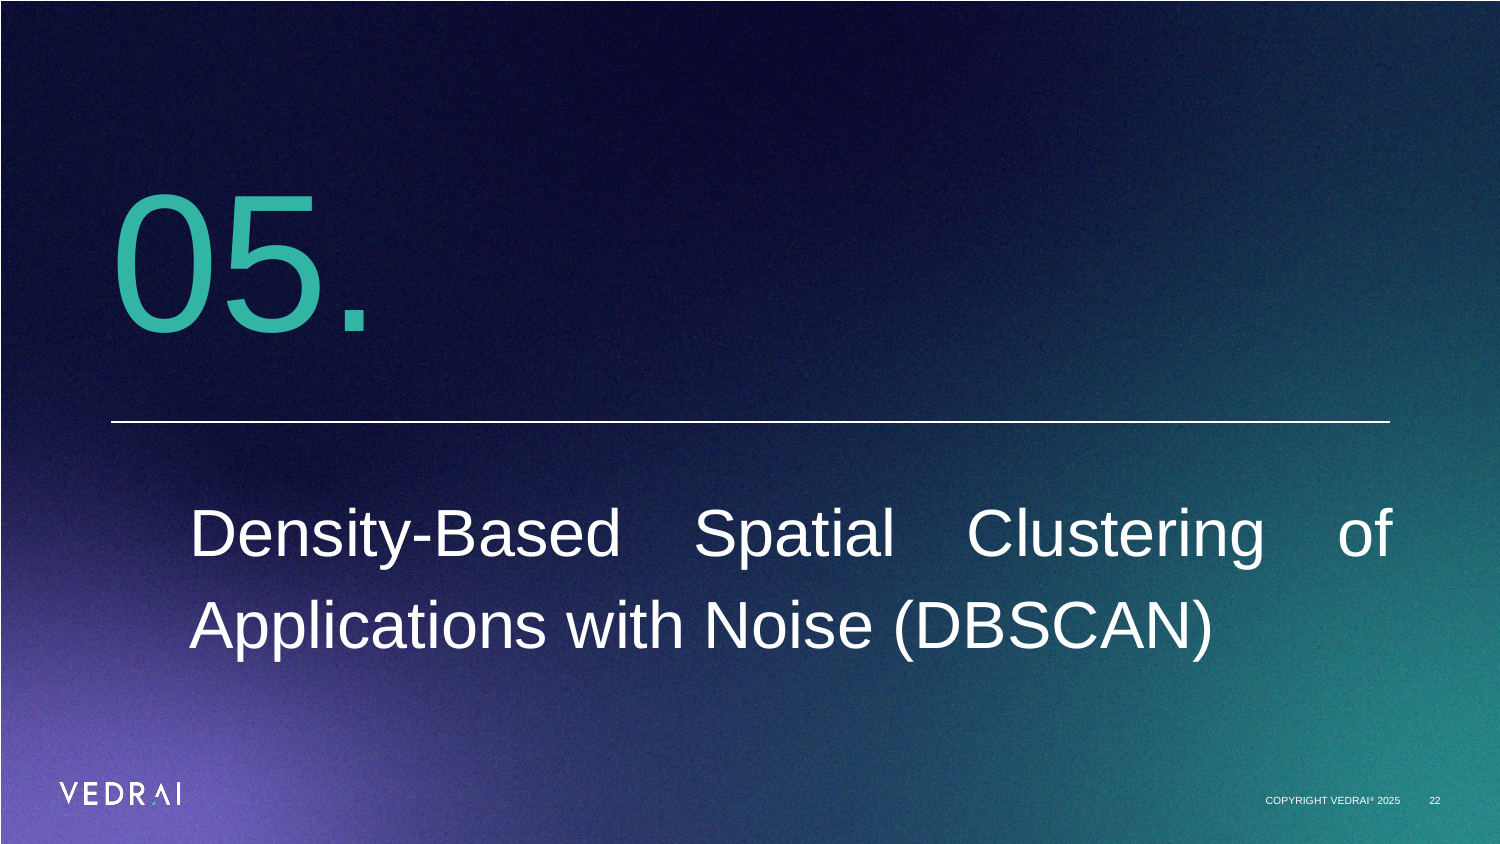

05.
01.
Density-Based Spatial Clustering of Applications with Noise (DBSCAN)